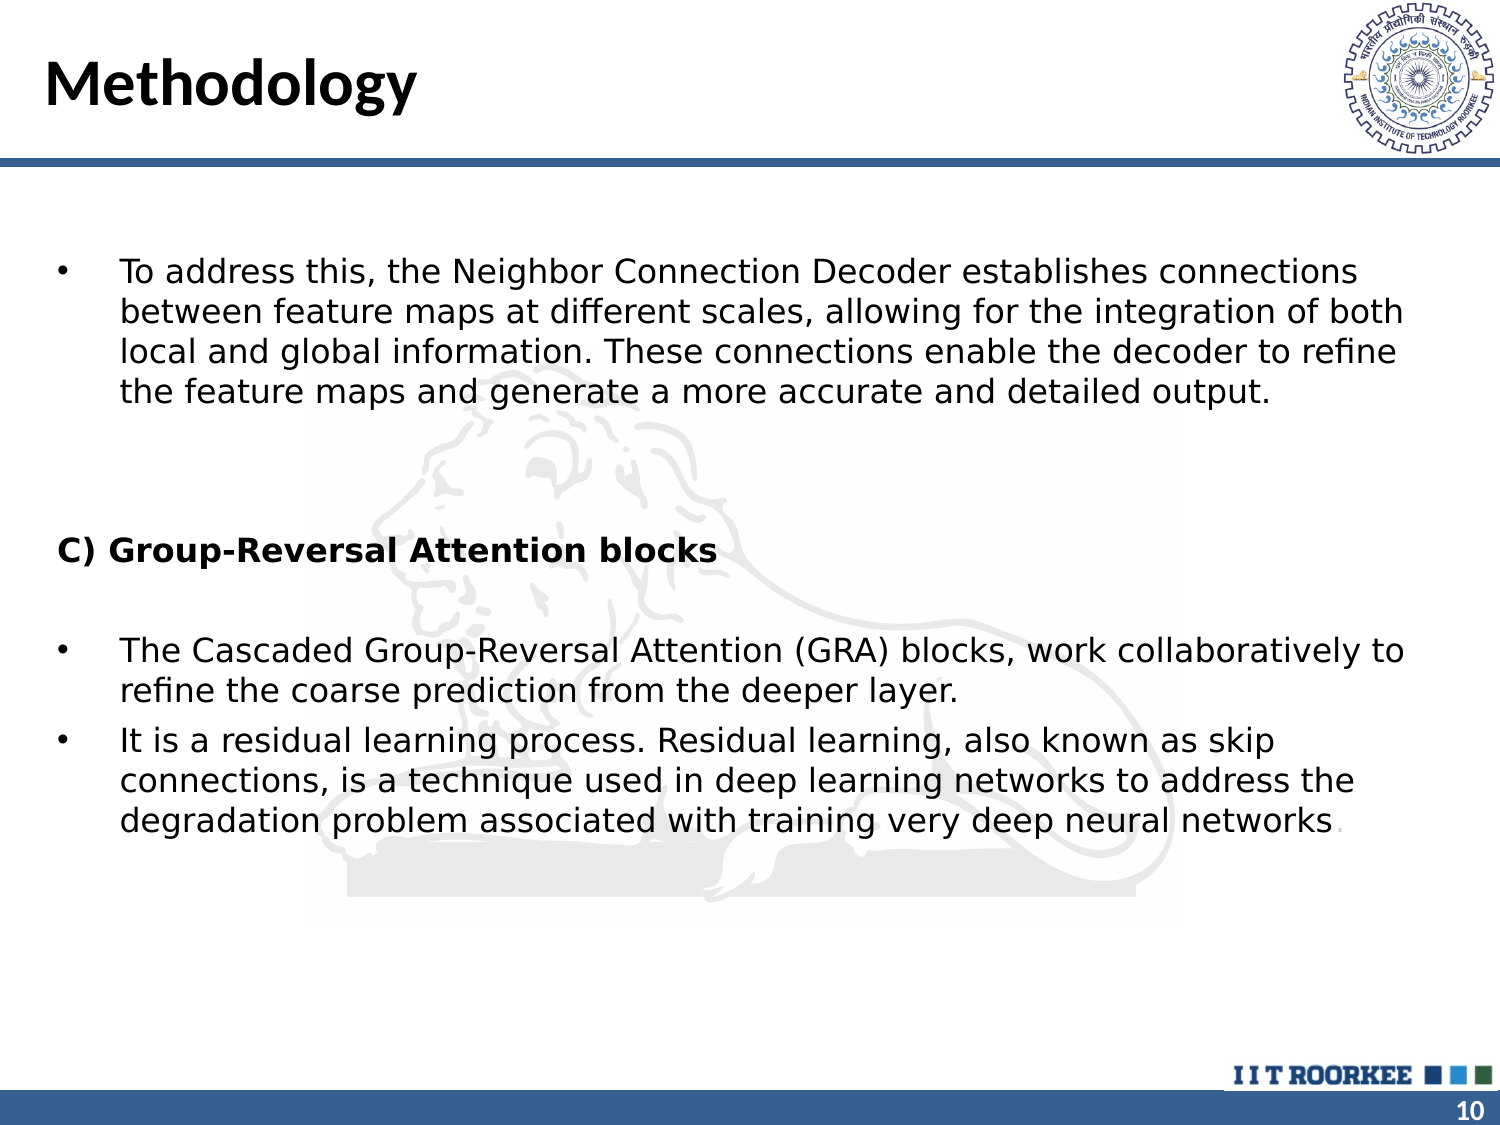

# Methodology

To address this, the Neighbor Connection Decoder establishes connections between feature maps at different scales, allowing for the integration of both local and global information. These connections enable the decoder to refine the feature maps and generate a more accurate and detailed output.

C) Group-Reversal Attention blocks

The Cascaded Group-Reversal Attention (GRA) blocks, work collaboratively to refine the coarse prediction from the deeper layer.
It is a residual learning process. Residual learning, also known as skip connections, is a technique used in deep learning networks to address the degradation problem associated with training very deep neural networks.